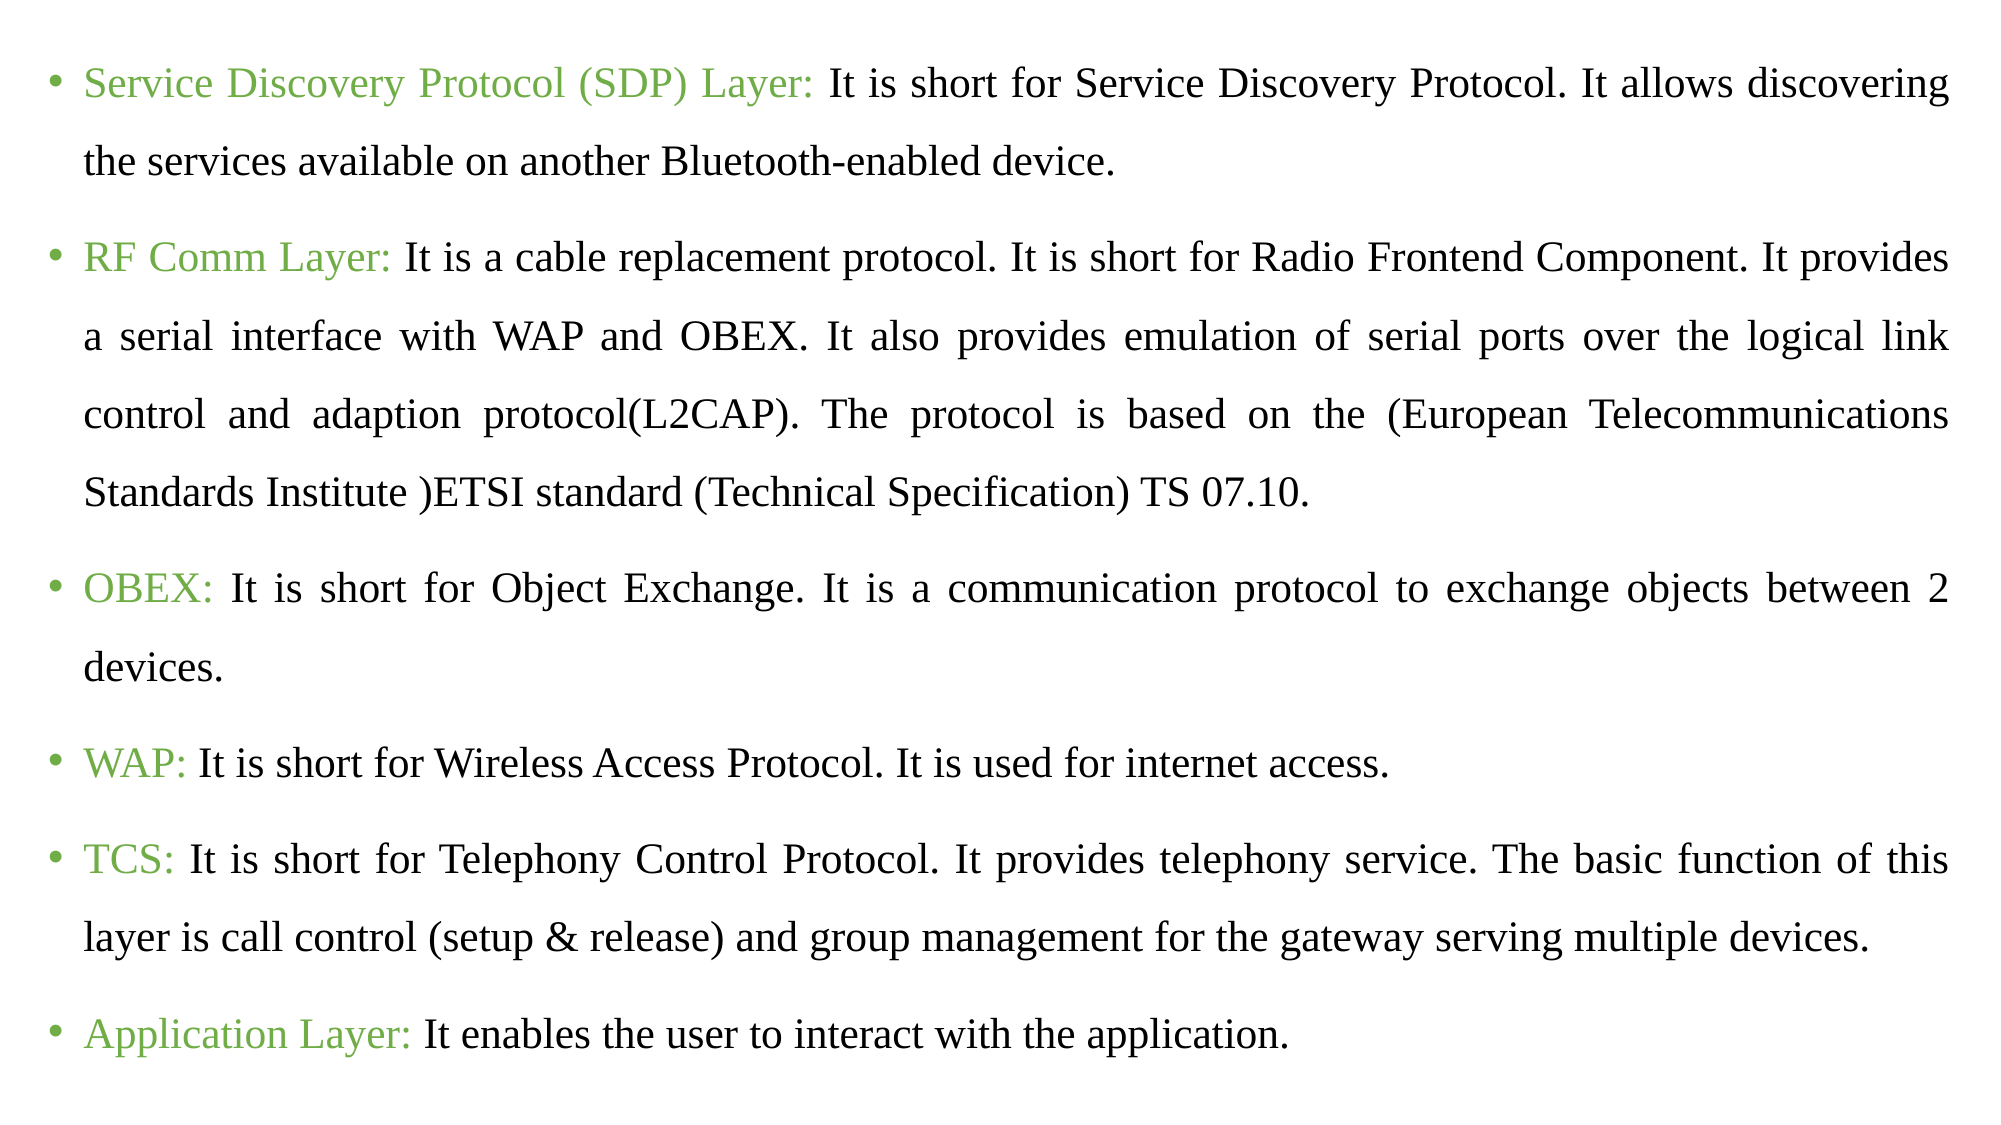

Service Discovery Protocol (SDP) Layer: It is short for Service Discovery Protocol. It allows discovering the services available on another Bluetooth-enabled device.
RF Comm Layer: It is a cable replacement protocol. It is short for Radio Frontend Component. It provides a serial interface with WAP and OBEX. It also provides emulation of serial ports over the logical link control and adaption protocol(L2CAP). The protocol is based on the (European Telecommunications Standards Institute )ETSI standard (Technical Specification) TS 07.10.
OBEX: It is short for Object Exchange. It is a communication protocol to exchange objects between 2 devices.
WAP: It is short for Wireless Access Protocol. It is used for internet access.
TCS: It is short for Telephony Control Protocol. It provides telephony service. The basic function of this layer is call control (setup & release) and group management for the gateway serving multiple devices.
Application Layer: It enables the user to interact with the application.